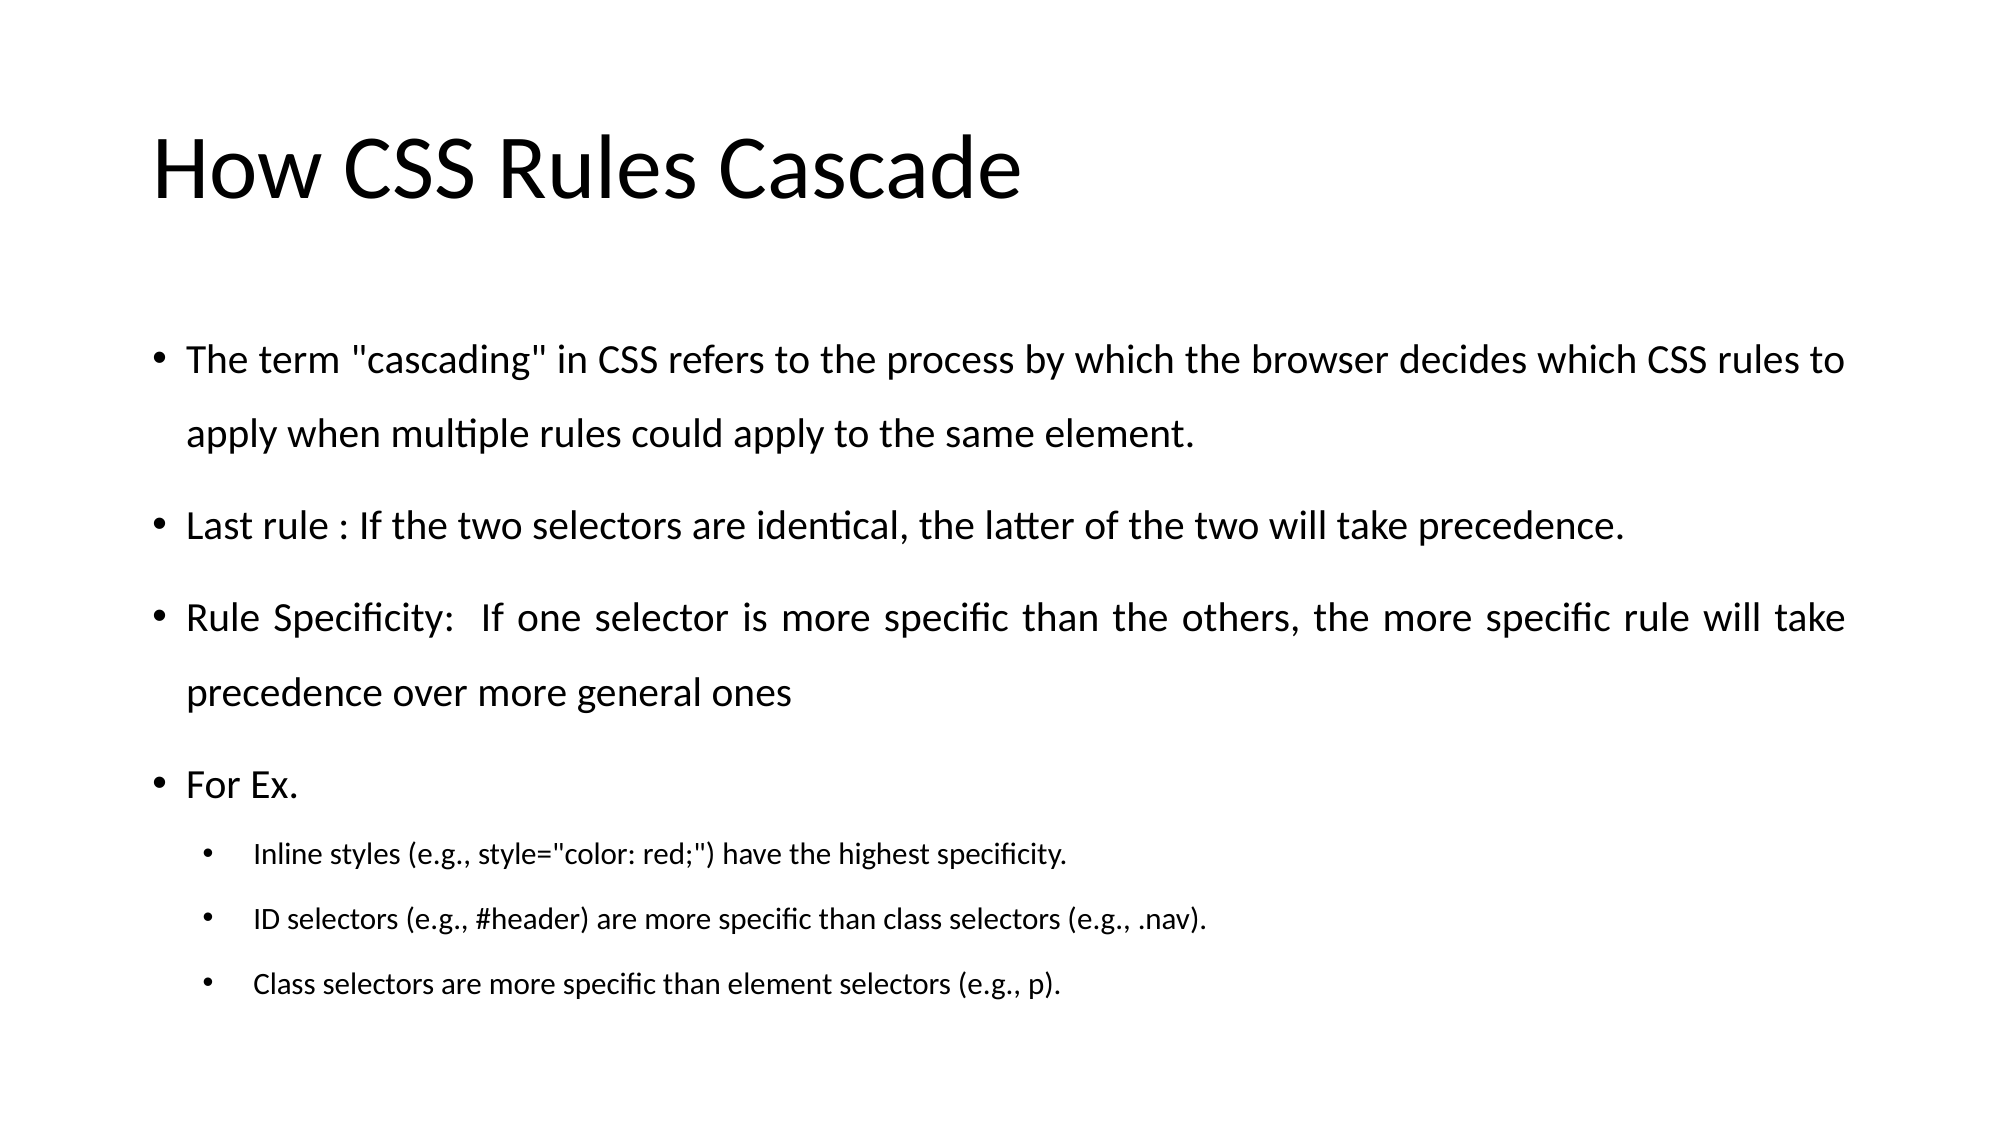

# How CSS Rules Cascade
The term "cascading" in CSS refers to the process by which the browser decides which CSS rules to apply when multiple rules could apply to the same element.
Last rule : If the two selectors are identical, the latter of the two will take precedence.
Rule Specificity:  If one selector is more specific than the others, the more specific rule will take precedence over more general ones
For Ex.
Inline styles (e.g., style="color: red;") have the highest specificity.
ID selectors (e.g., #header) are more specific than class selectors (e.g., .nav).
Class selectors are more specific than element selectors (e.g., p).